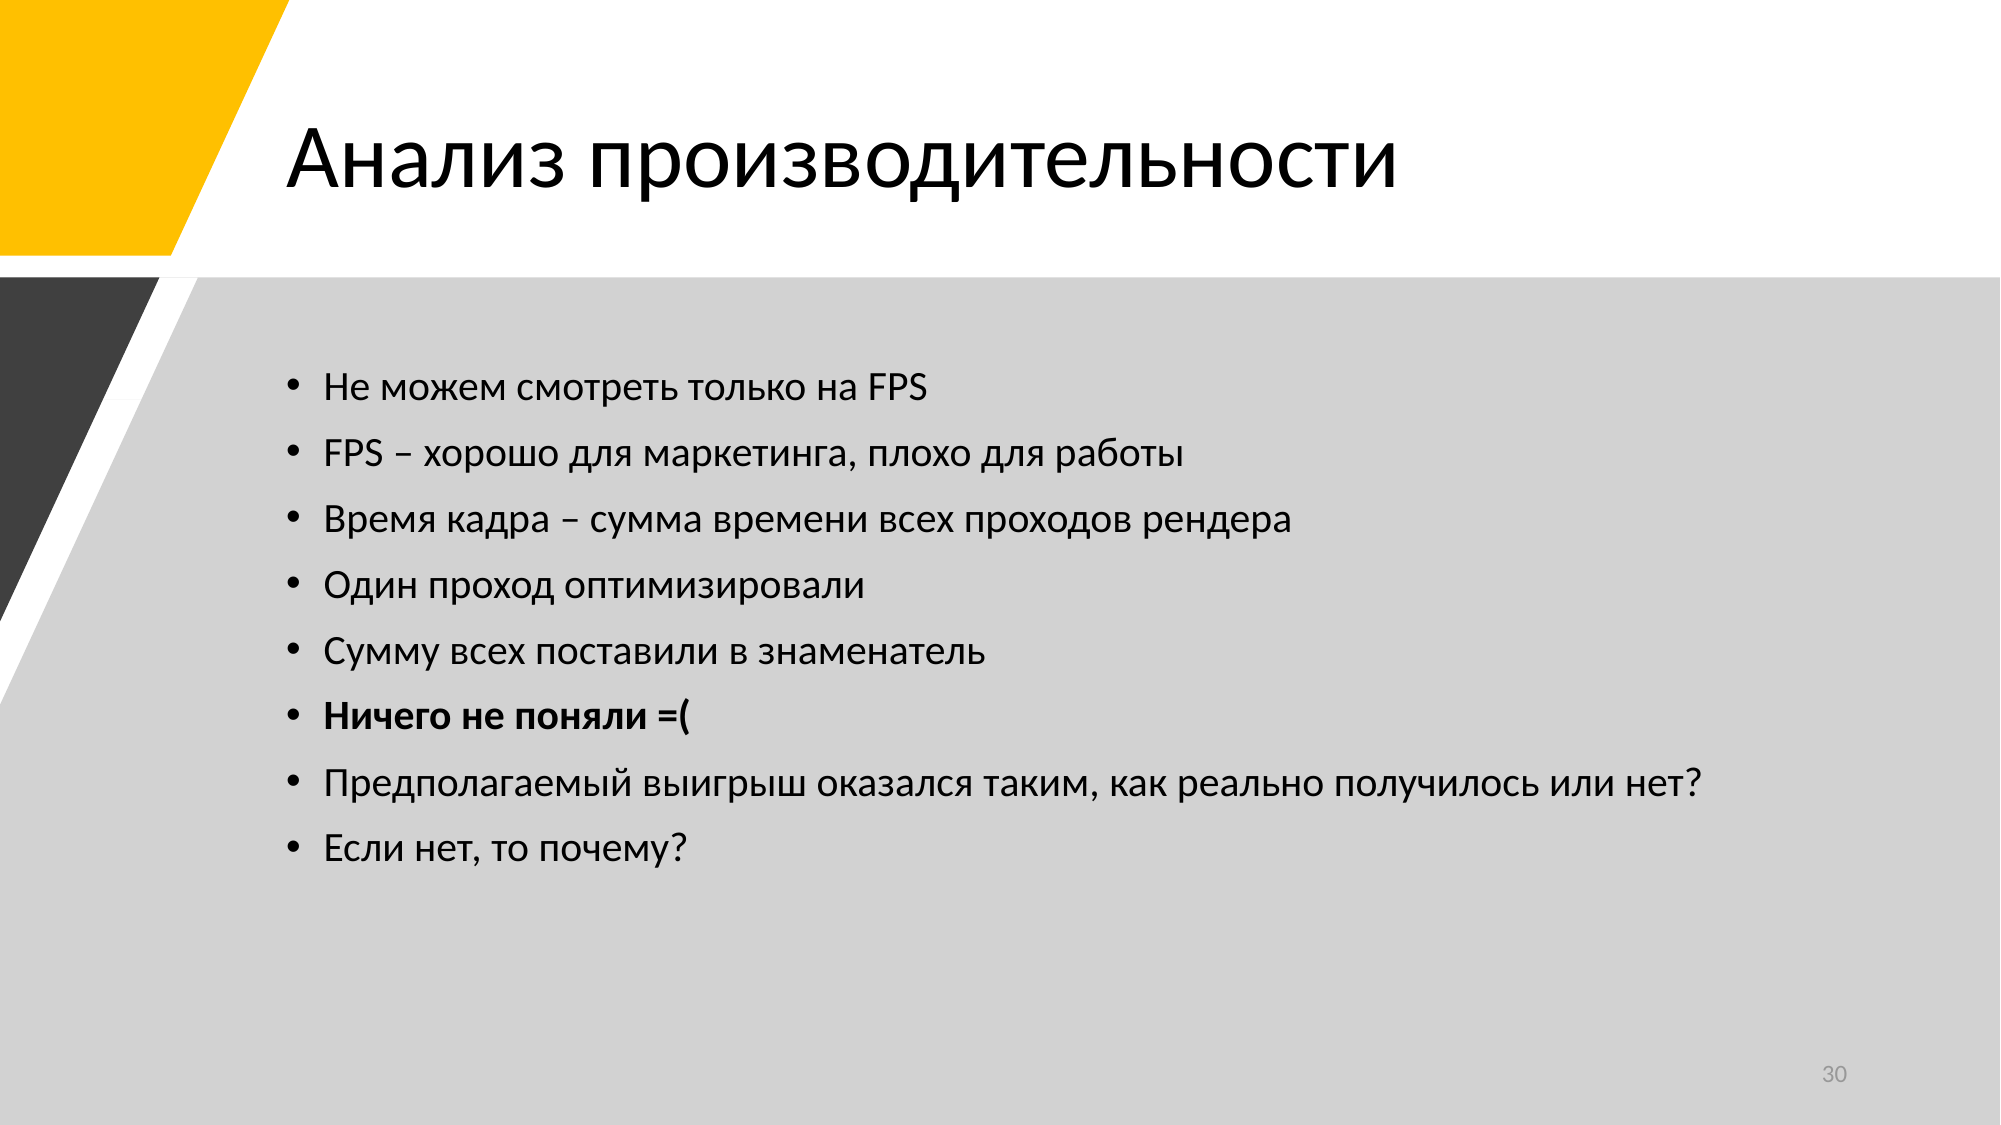

# Анализ производительности

Не можем смотреть только на FPS
FPS – хорошо для маркетинга, плохо для работы
Время кадра – сумма времени всех проходов рендера
Один проход оптимизировали
Сумму всех поставили в знаменатель
Ничего не поняли =(
Предполагаемый выигрыш оказался таким, как реально получилось или нет?
Если нет, то почему?
30